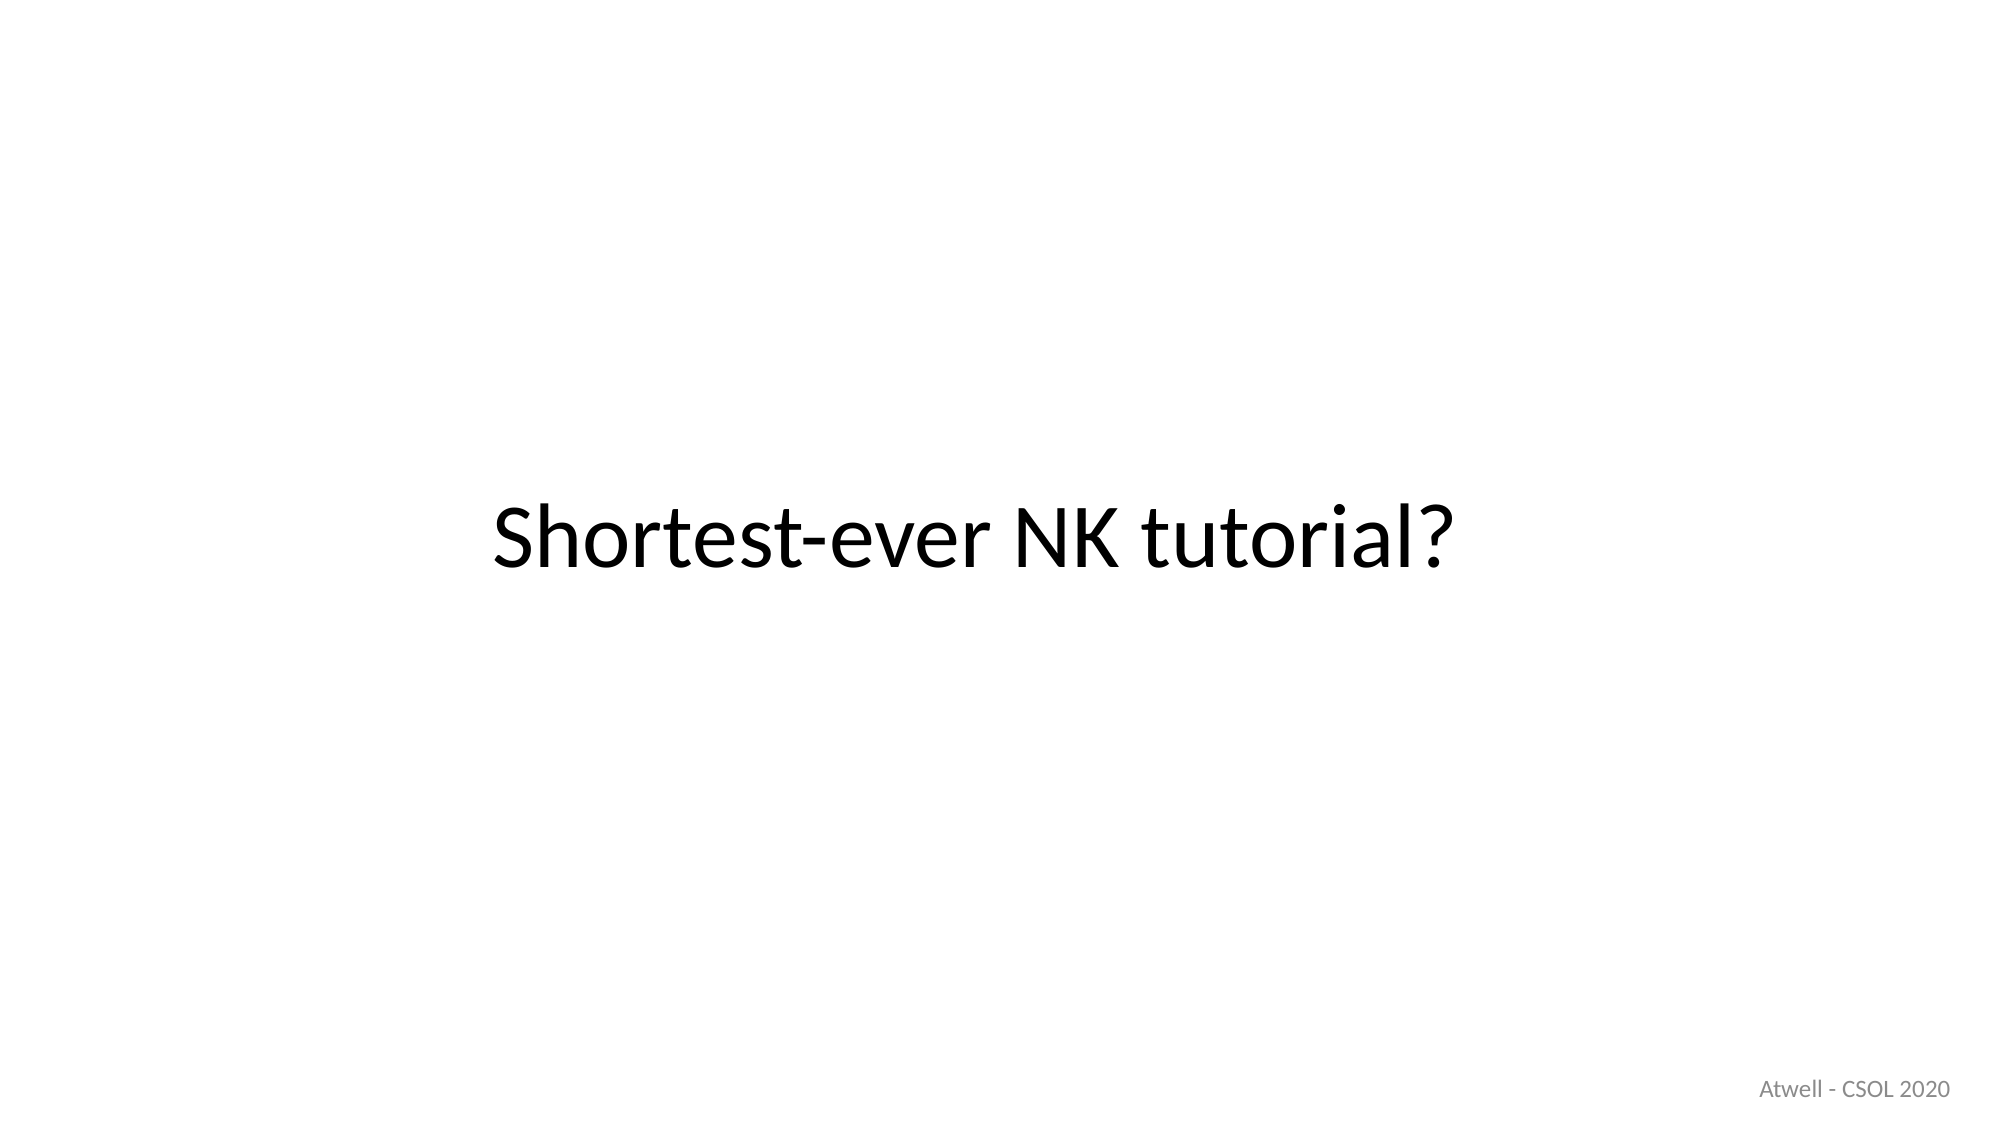

# Shortest-ever NK tutorial?
Atwell - CSOL 2020